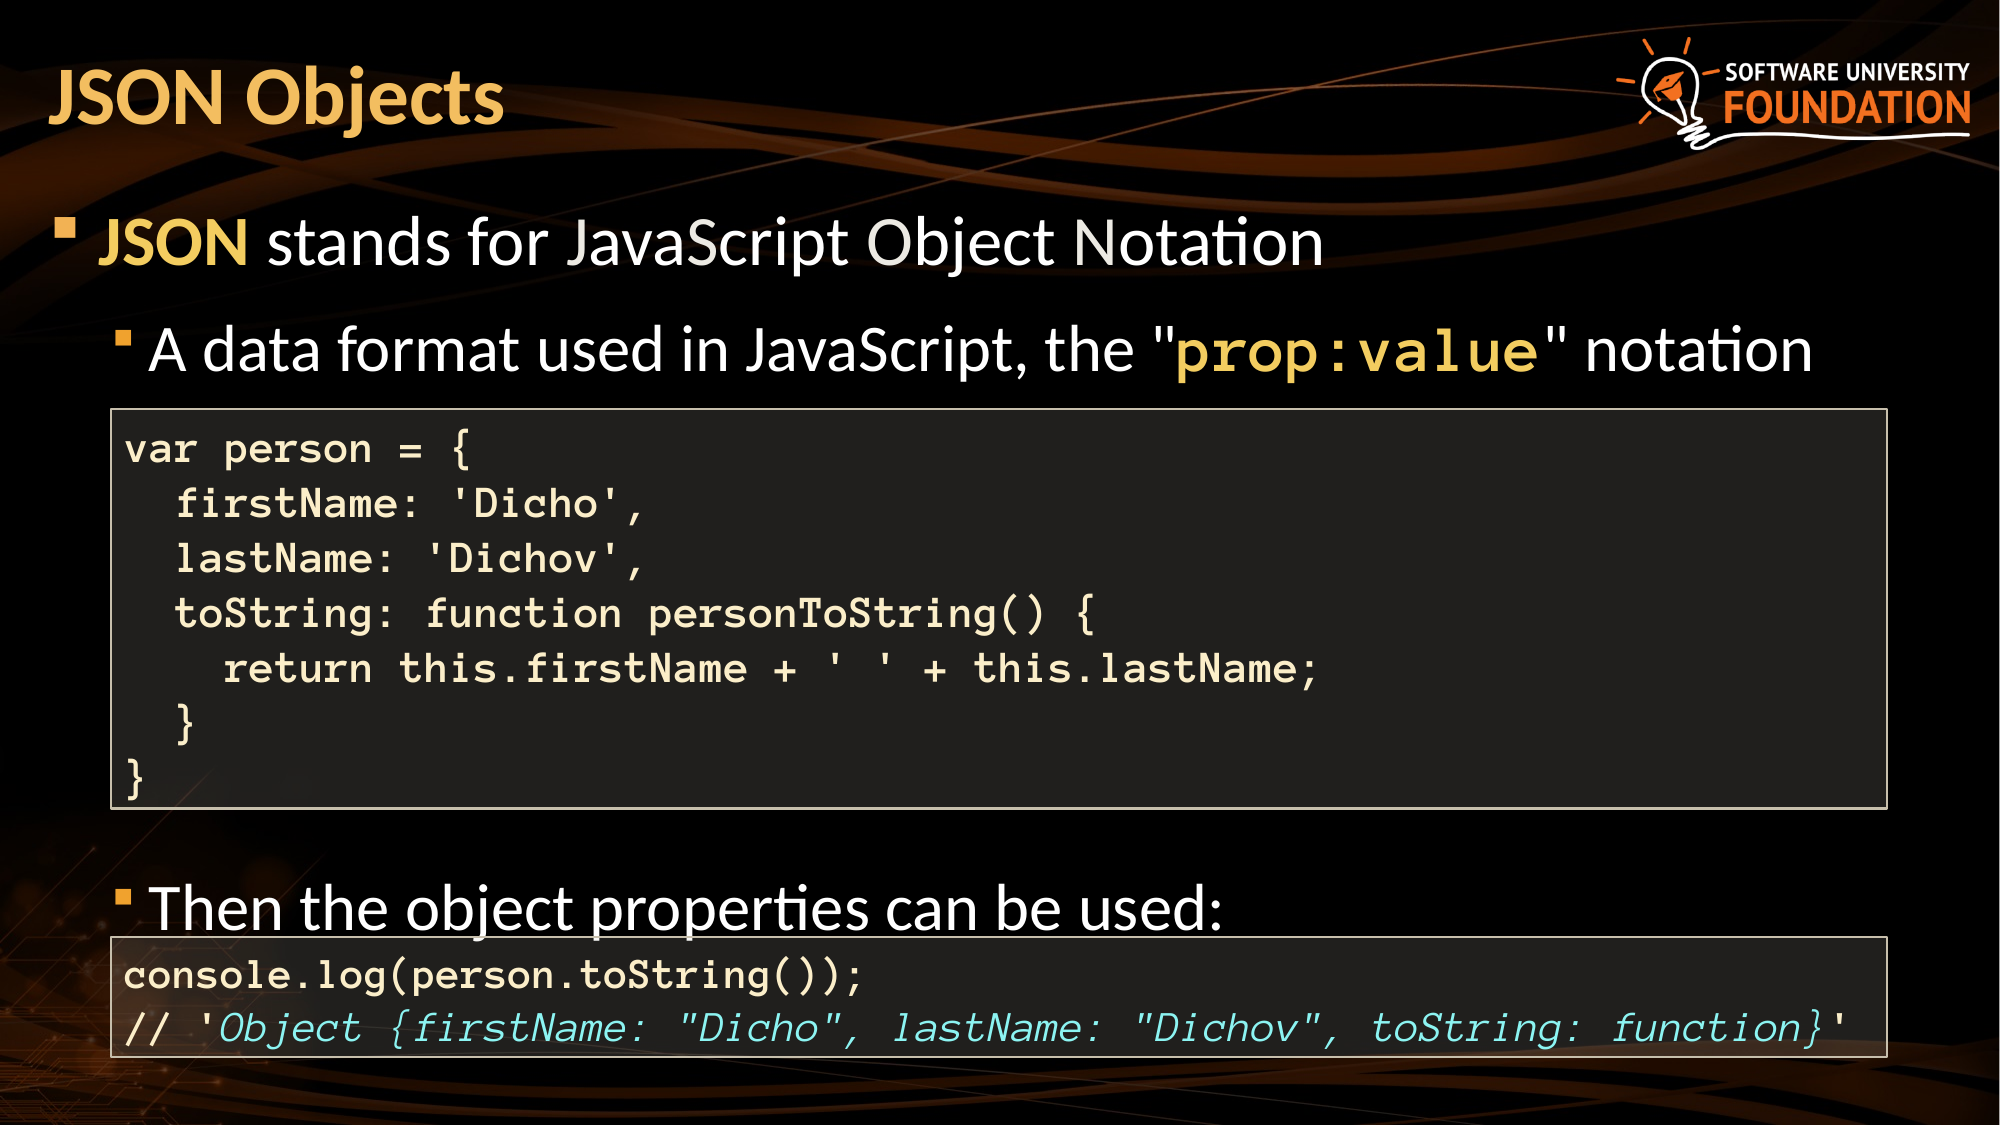

# JSON Objects
JSON stands for JavaScript Object Notation
A data format used in JavaScript, the "prop:value" notation

Then the object properties can be used:
var person = {
  firstName: 'Dicho',
  lastName: 'Dichov',
  toString: function personToString() {
    return this.firstName + ' ' + this.lastName;
  }
}
console.log(person.toString());
// 'Object {firstName: "Dicho", lastName: "Dichov", toString: function}'